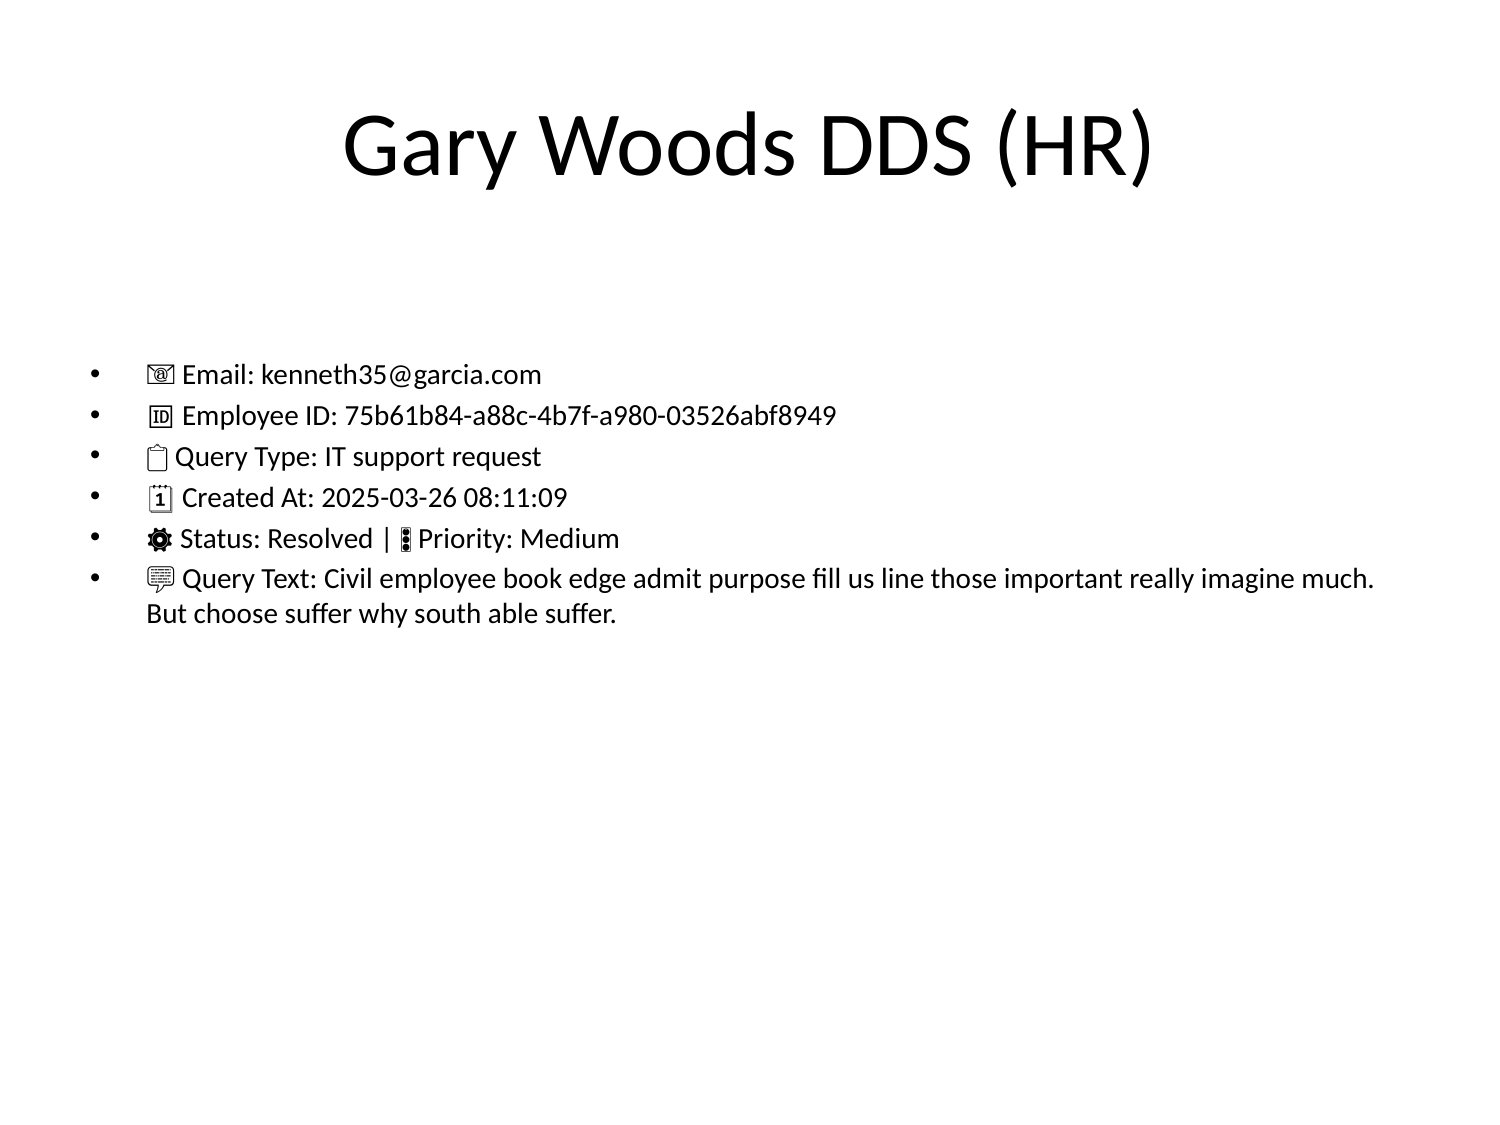

# Gary Woods DDS (HR)

📧 Email: kenneth35@garcia.com
🆔 Employee ID: 75b61b84-a88c-4b7f-a980-03526abf8949
📋 Query Type: IT support request
🗓 Created At: 2025-03-26 08:11:09
⚙ Status: Resolved | 🚦 Priority: Medium
💬 Query Text: Civil employee book edge admit purpose fill us line those important really imagine much. But choose suffer why south able suffer.